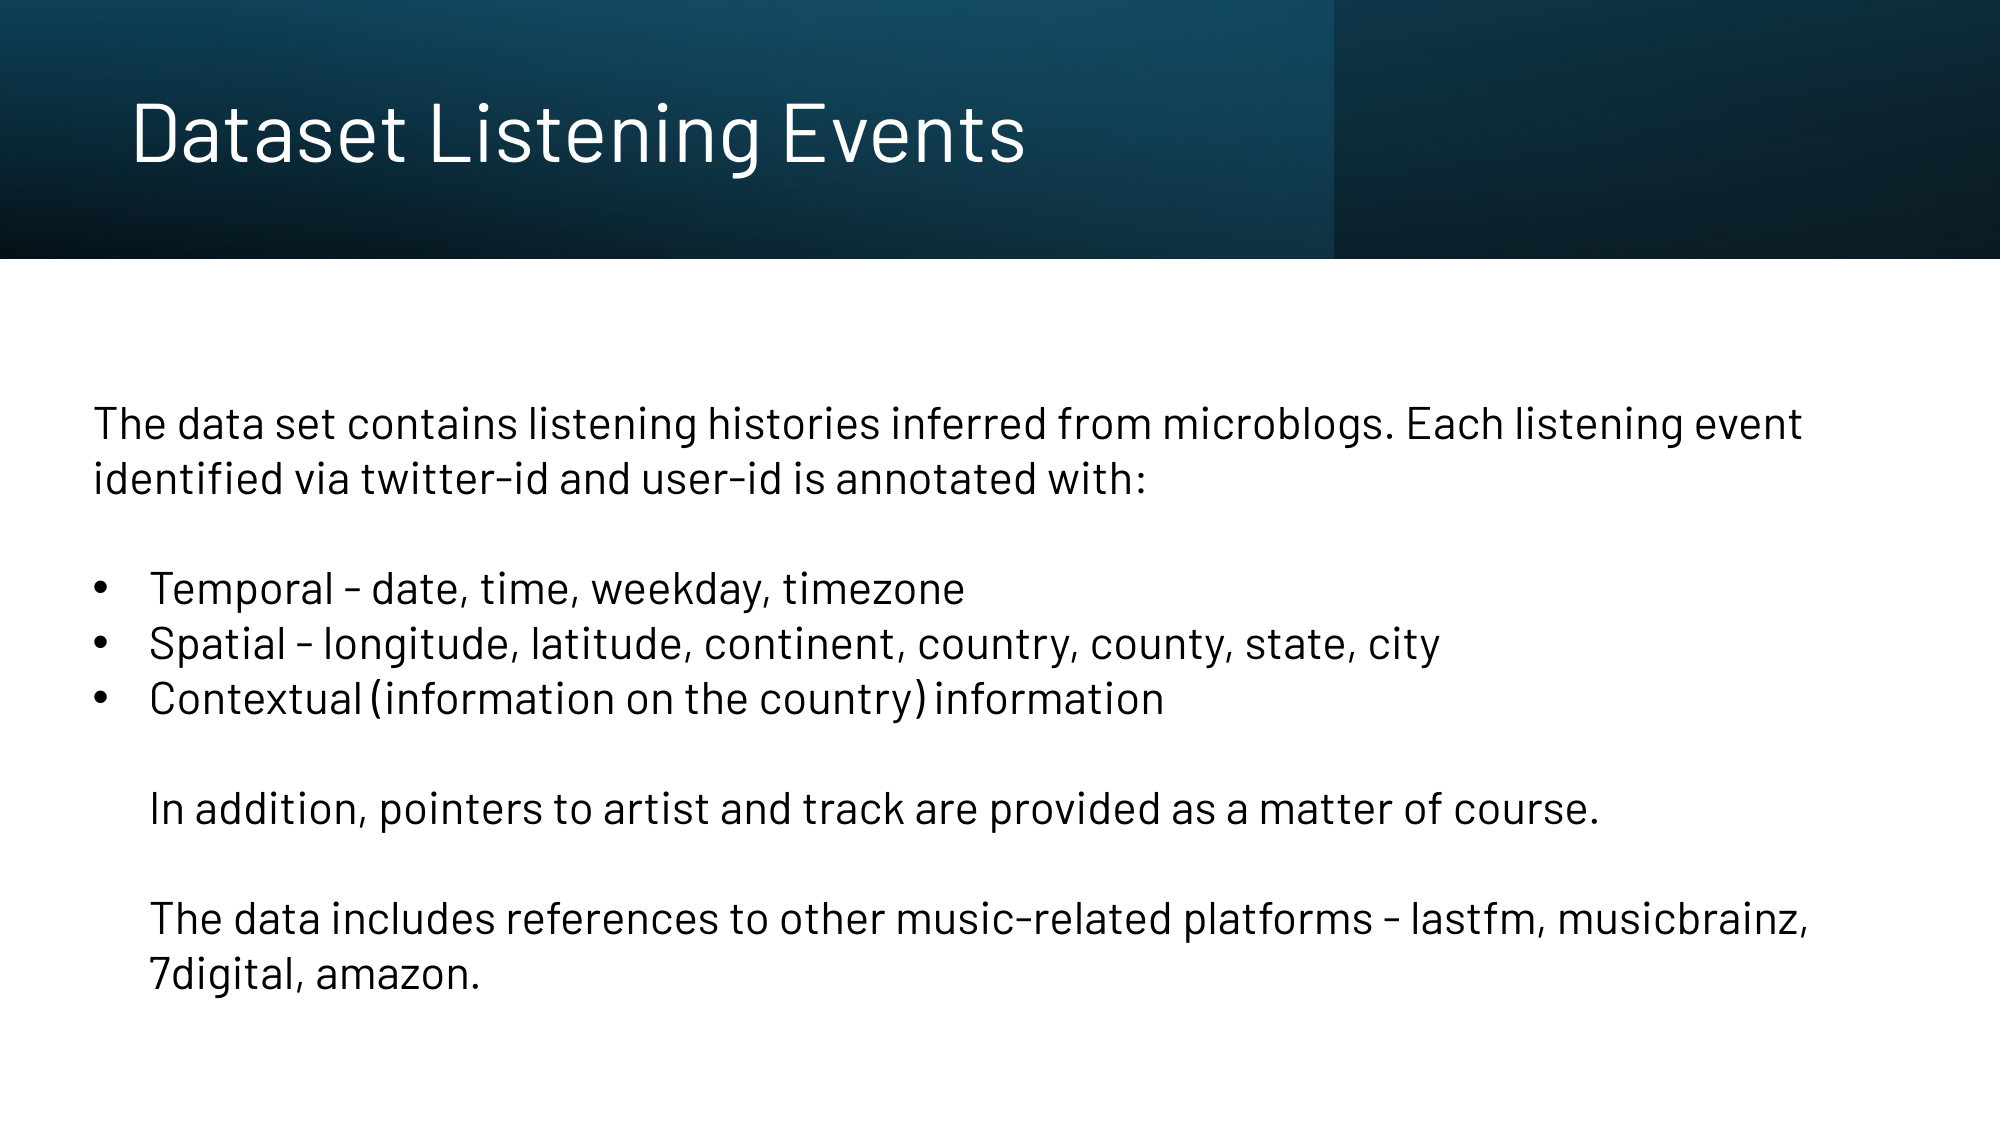

# Dataset Listening Events

| The data set contains listening histories inferred from microblogs. Each listening event identified via twitter-id and user-id is annotated with: Temporal - date, time, weekday, timezone Spatial - longitude, latitude, continent, country, county, state, city Contextual (information on the country) information In addition, pointers to artist and track are provided as a matter of course. The data includes references to other music-related platforms - lastfm, musicbrainz, 7digital, amazon. |
| --- |